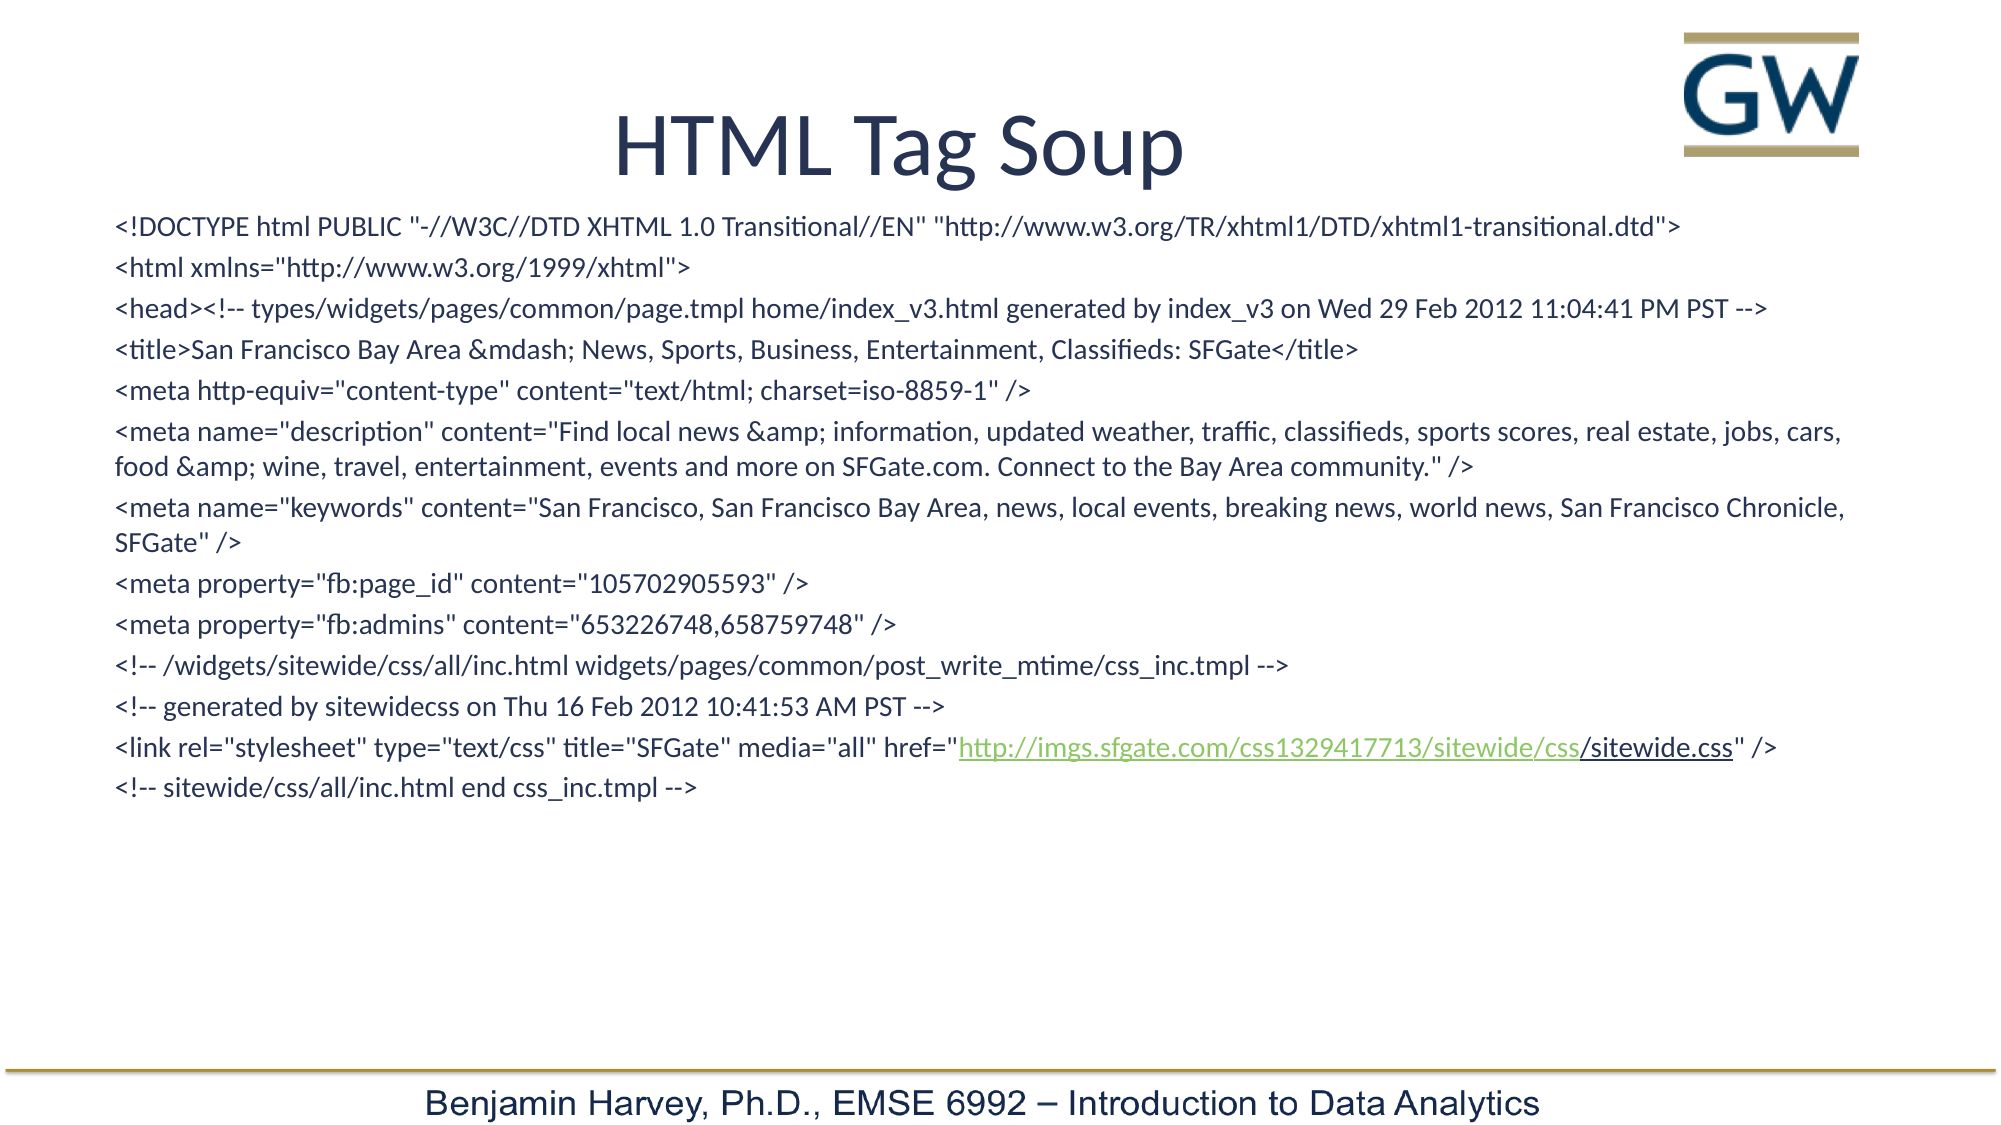

# HTML Tag Soup
<!DOCTYPE html PUBLIC "-//W3C//DTD XHTML 1.0 Transitional//EN" "http://www.w3.org/TR/xhtml1/DTD/xhtml1-transitional.dtd">
<html xmlns="http://www.w3.org/1999/xhtml">
<head><!-- types/widgets/pages/common/page.tmpl home/index_v3.html generated by index_v3 on Wed 29 Feb 2012 11:04:41 PM PST -->
<title>San Francisco Bay Area &mdash; News, Sports, Business, Entertainment, Classifieds: SFGate</title>
<meta http-equiv="content-type" content="text/html; charset=iso-8859-1" />
<meta name="description" content="Find local news &amp; information, updated weather, traffic, classifieds, sports scores, real estate, jobs, cars, food &amp; wine, travel, entertainment, events and more on SFGate.com. Connect to the Bay Area community." />
<meta name="keywords" content="San Francisco, San Francisco Bay Area, news, local events, breaking news, world news, San Francisco Chronicle, SFGate" />
<meta property="fb:page_id" content="105702905593" />
<meta property="fb:admins" content="653226748,658759748" />
<!-- /widgets/sitewide/css/all/inc.html widgets/pages/common/post_write_mtime/css_inc.tmpl -->
<!-- generated by sitewidecss on Thu 16 Feb 2012 10:41:53 AM PST -->
<link rel="stylesheet" type="text/css" title="SFGate" media="all" href="http://imgs.sfgate.com/css1329417713/sitewide/css/sitewide.css" />
<!-- sitewide/css/all/inc.html end css_inc.tmpl -->